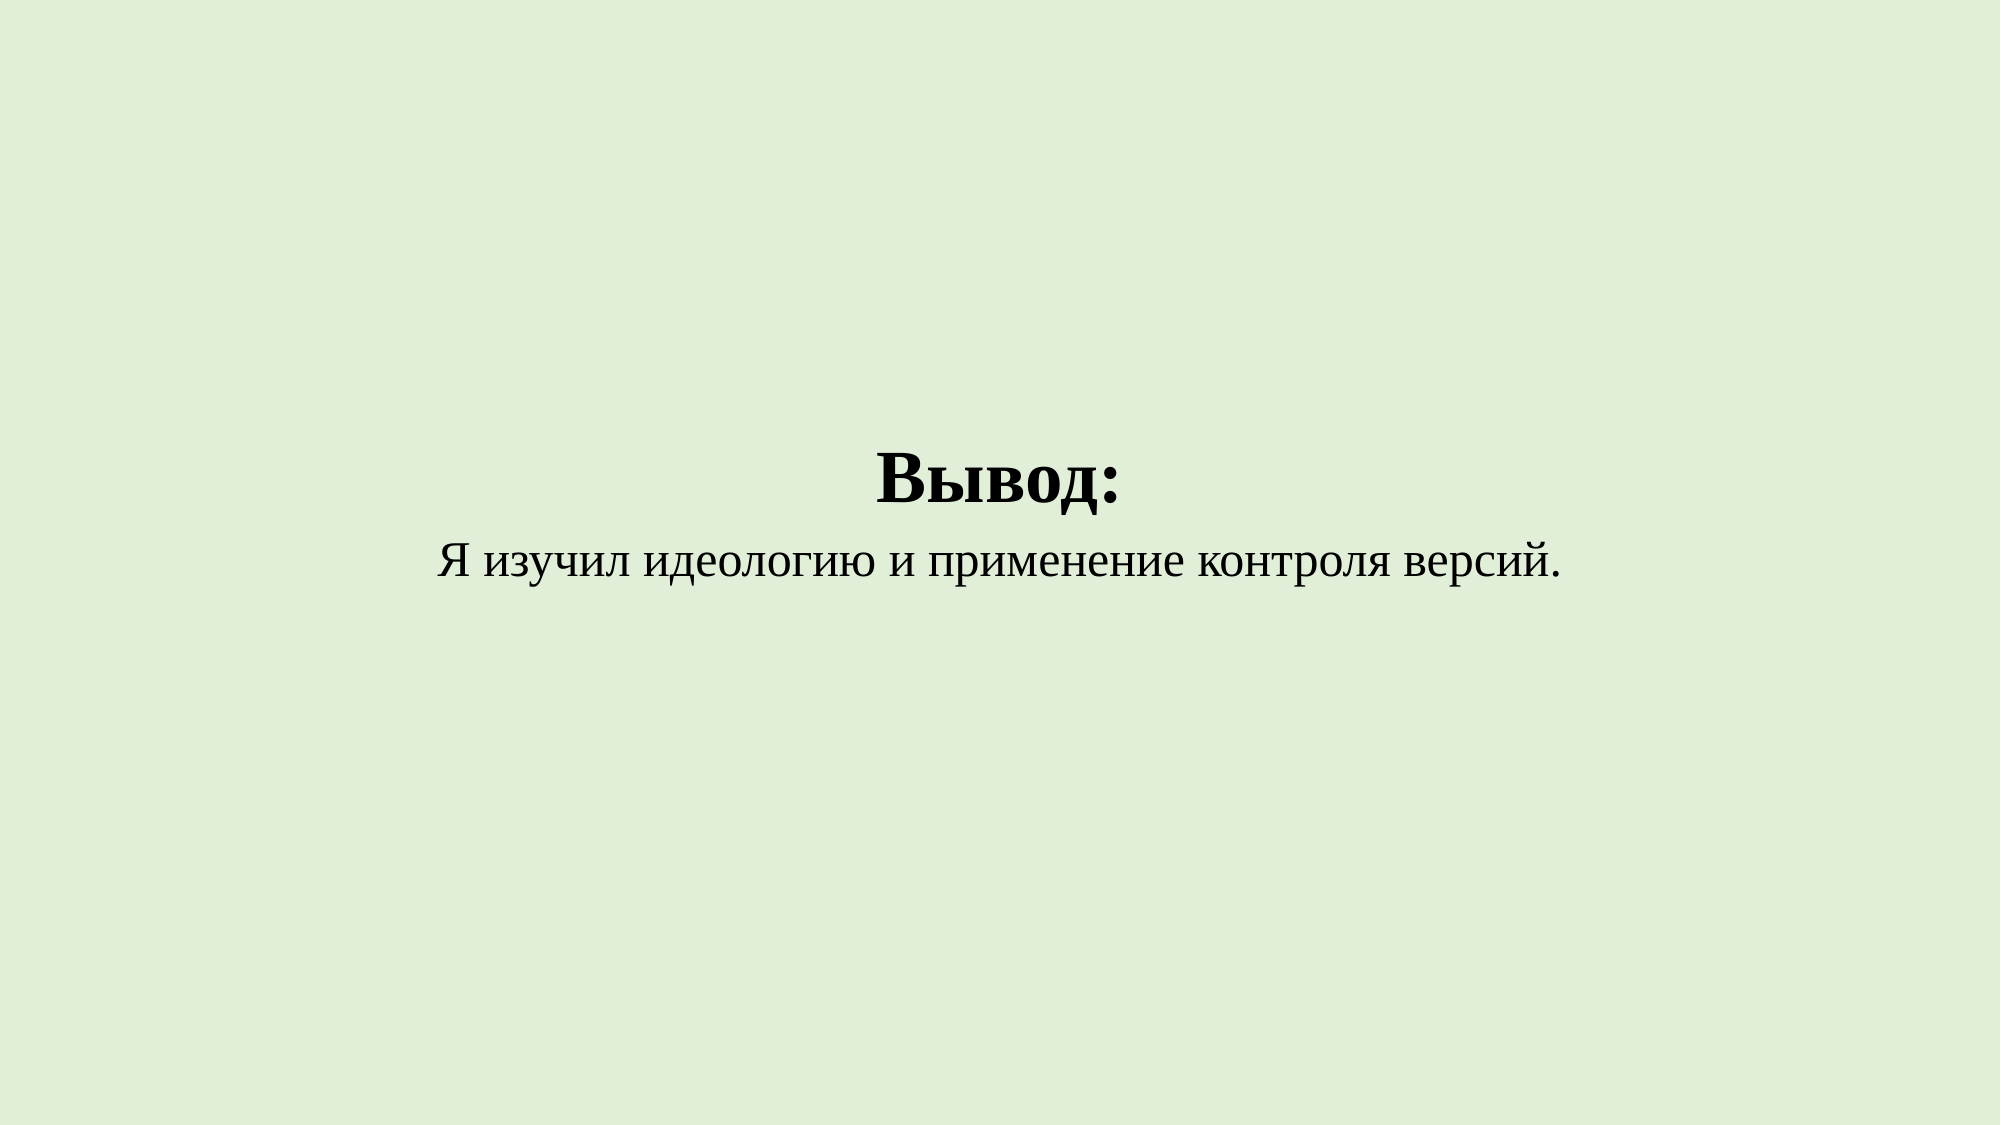

Вывод:
Я изучил идеологию и применение контроля версий.